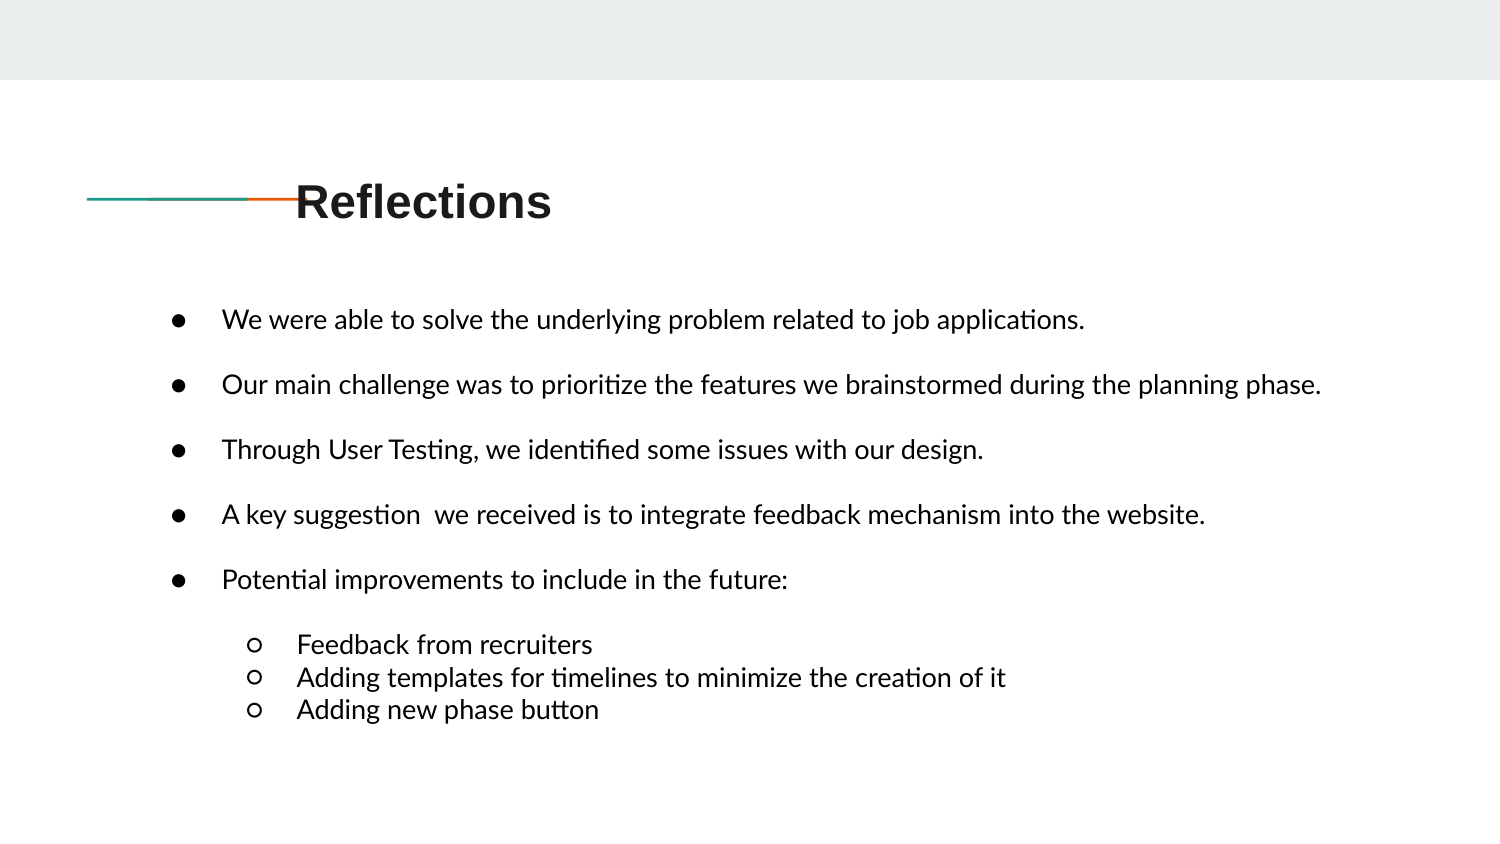

# Reflections
We were able to solve the underlying problem related to job applications.
Our main challenge was to prioritize the features we brainstormed during the planning phase.
Through User Testing, we identified some issues with our design.

A key suggestion  we received is to integrate feedback mechanism into the website.
Potential improvements to include in the future:

Feedback from recruiters
Adding templates for timelines to minimize the creation of it
Adding new phase button